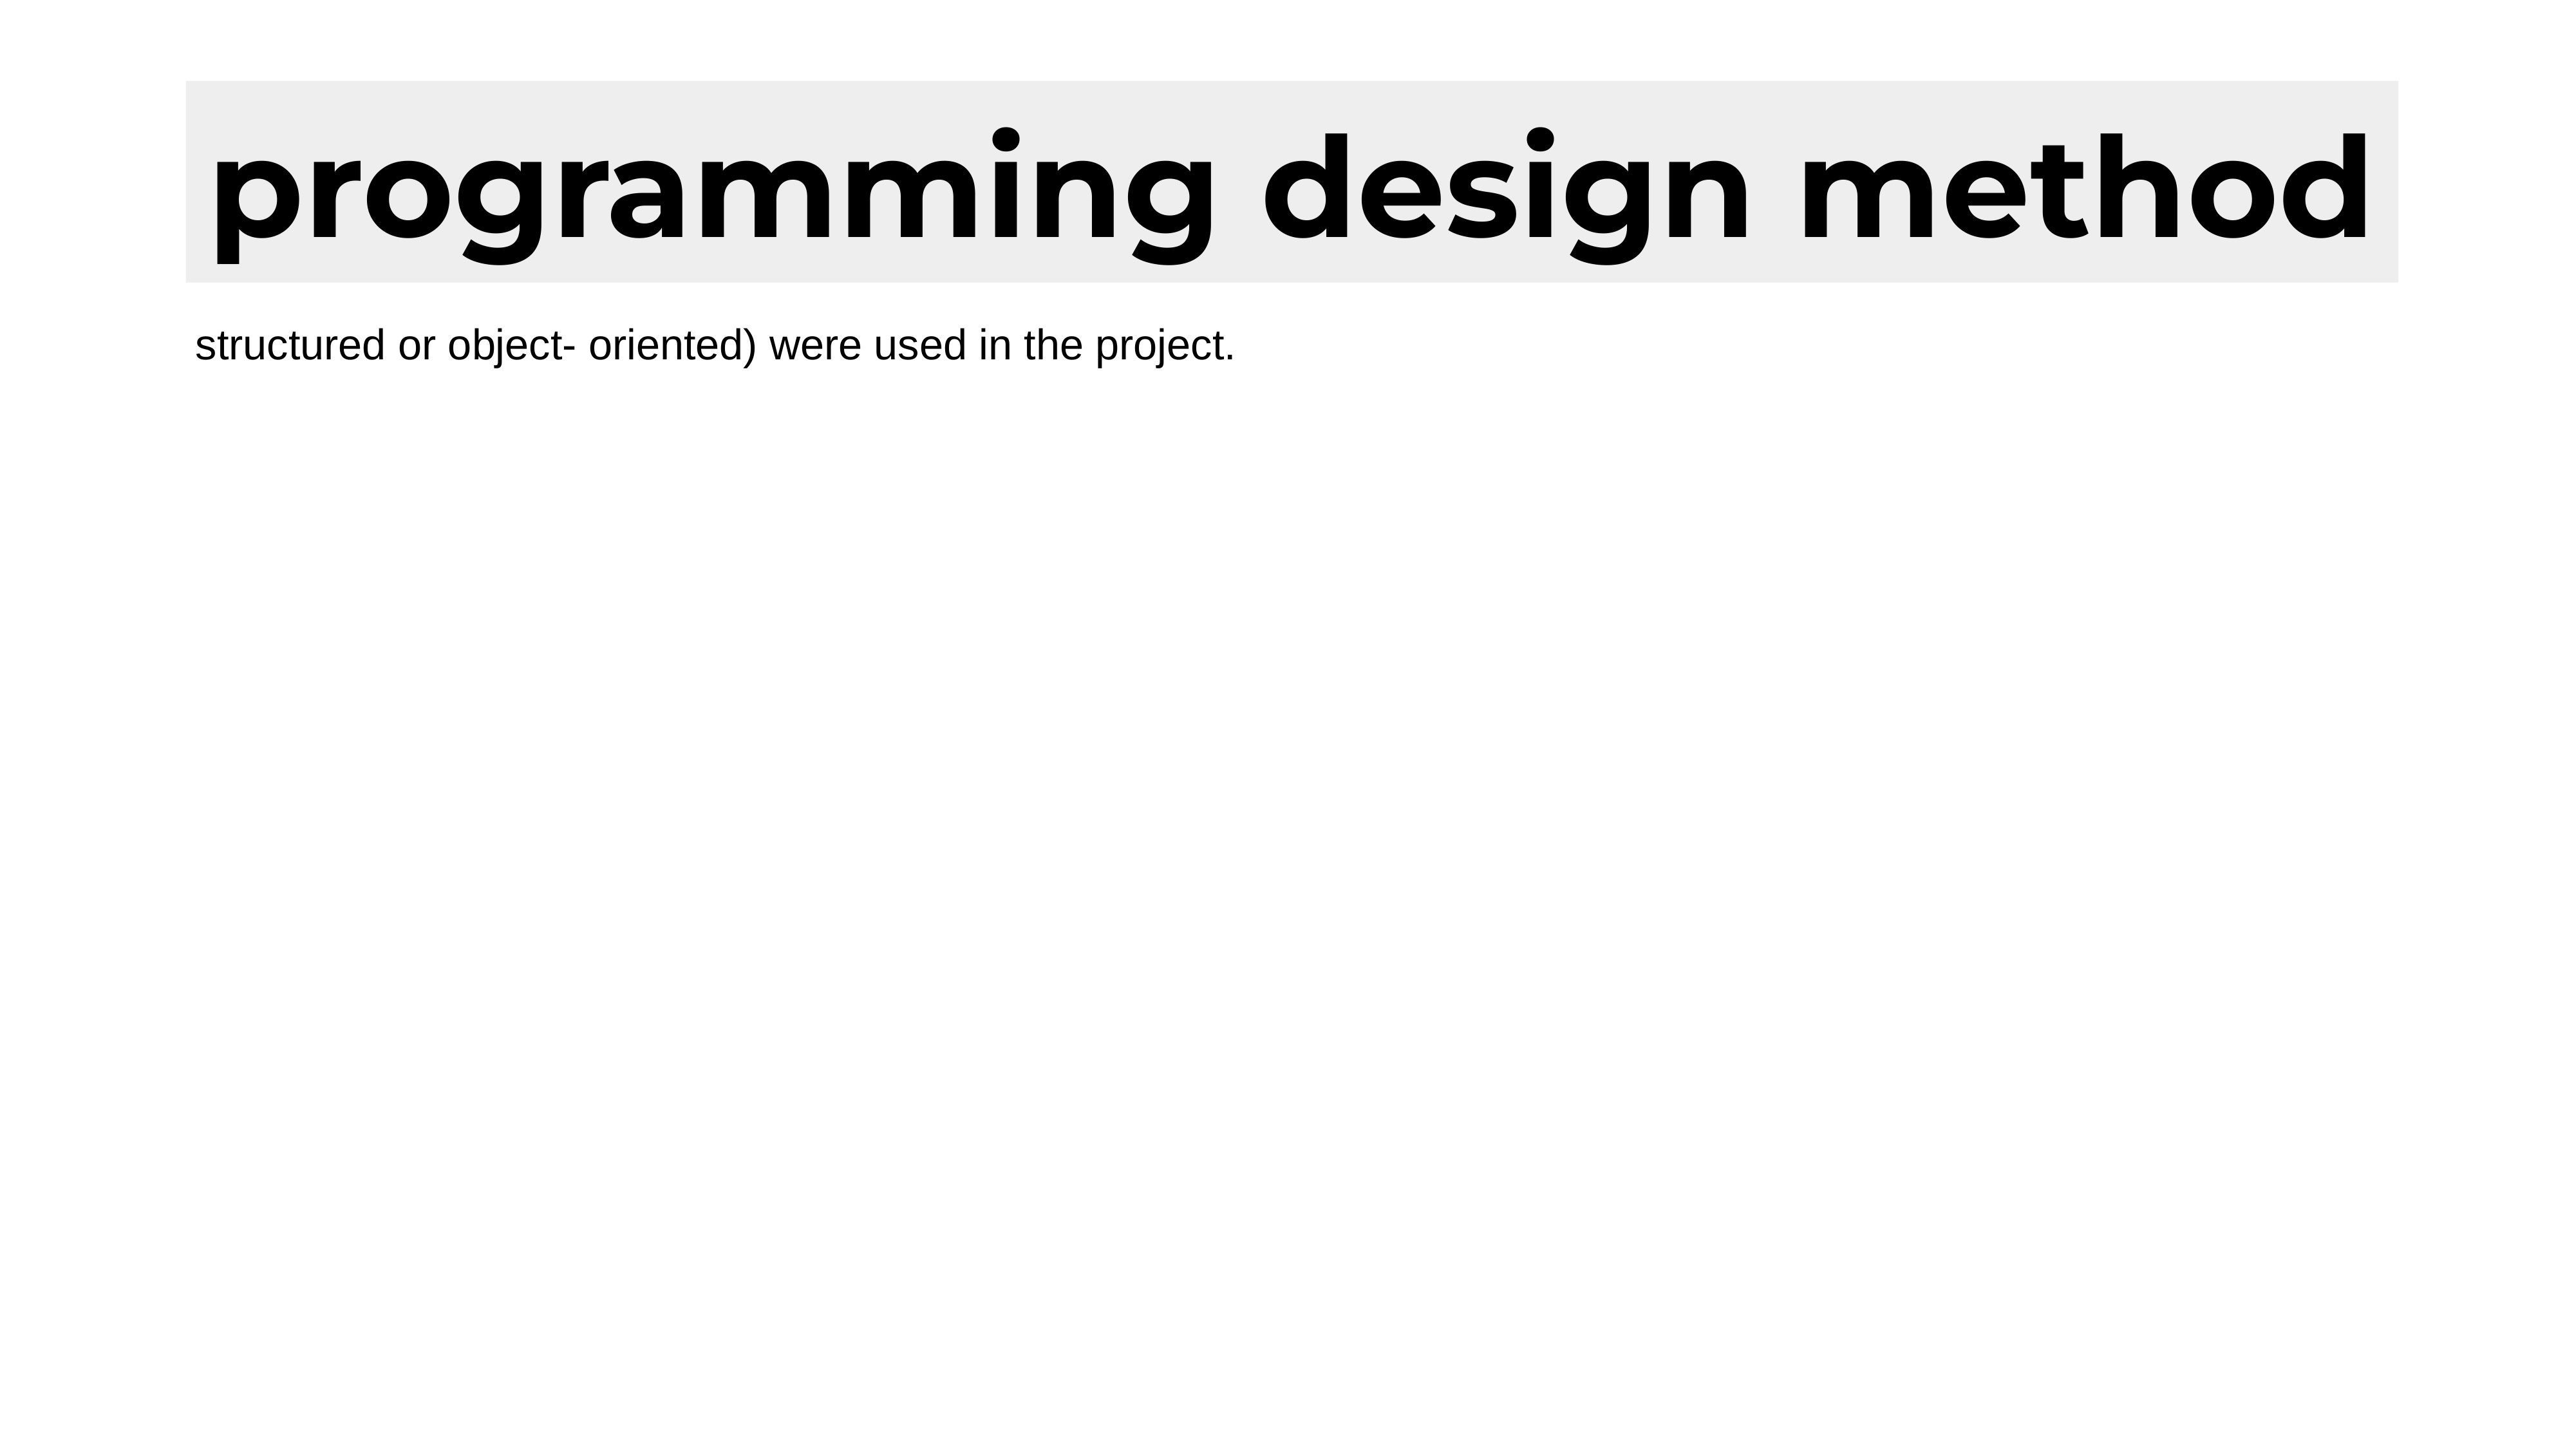

programming design method
structured or object- oriented) were used in the project.